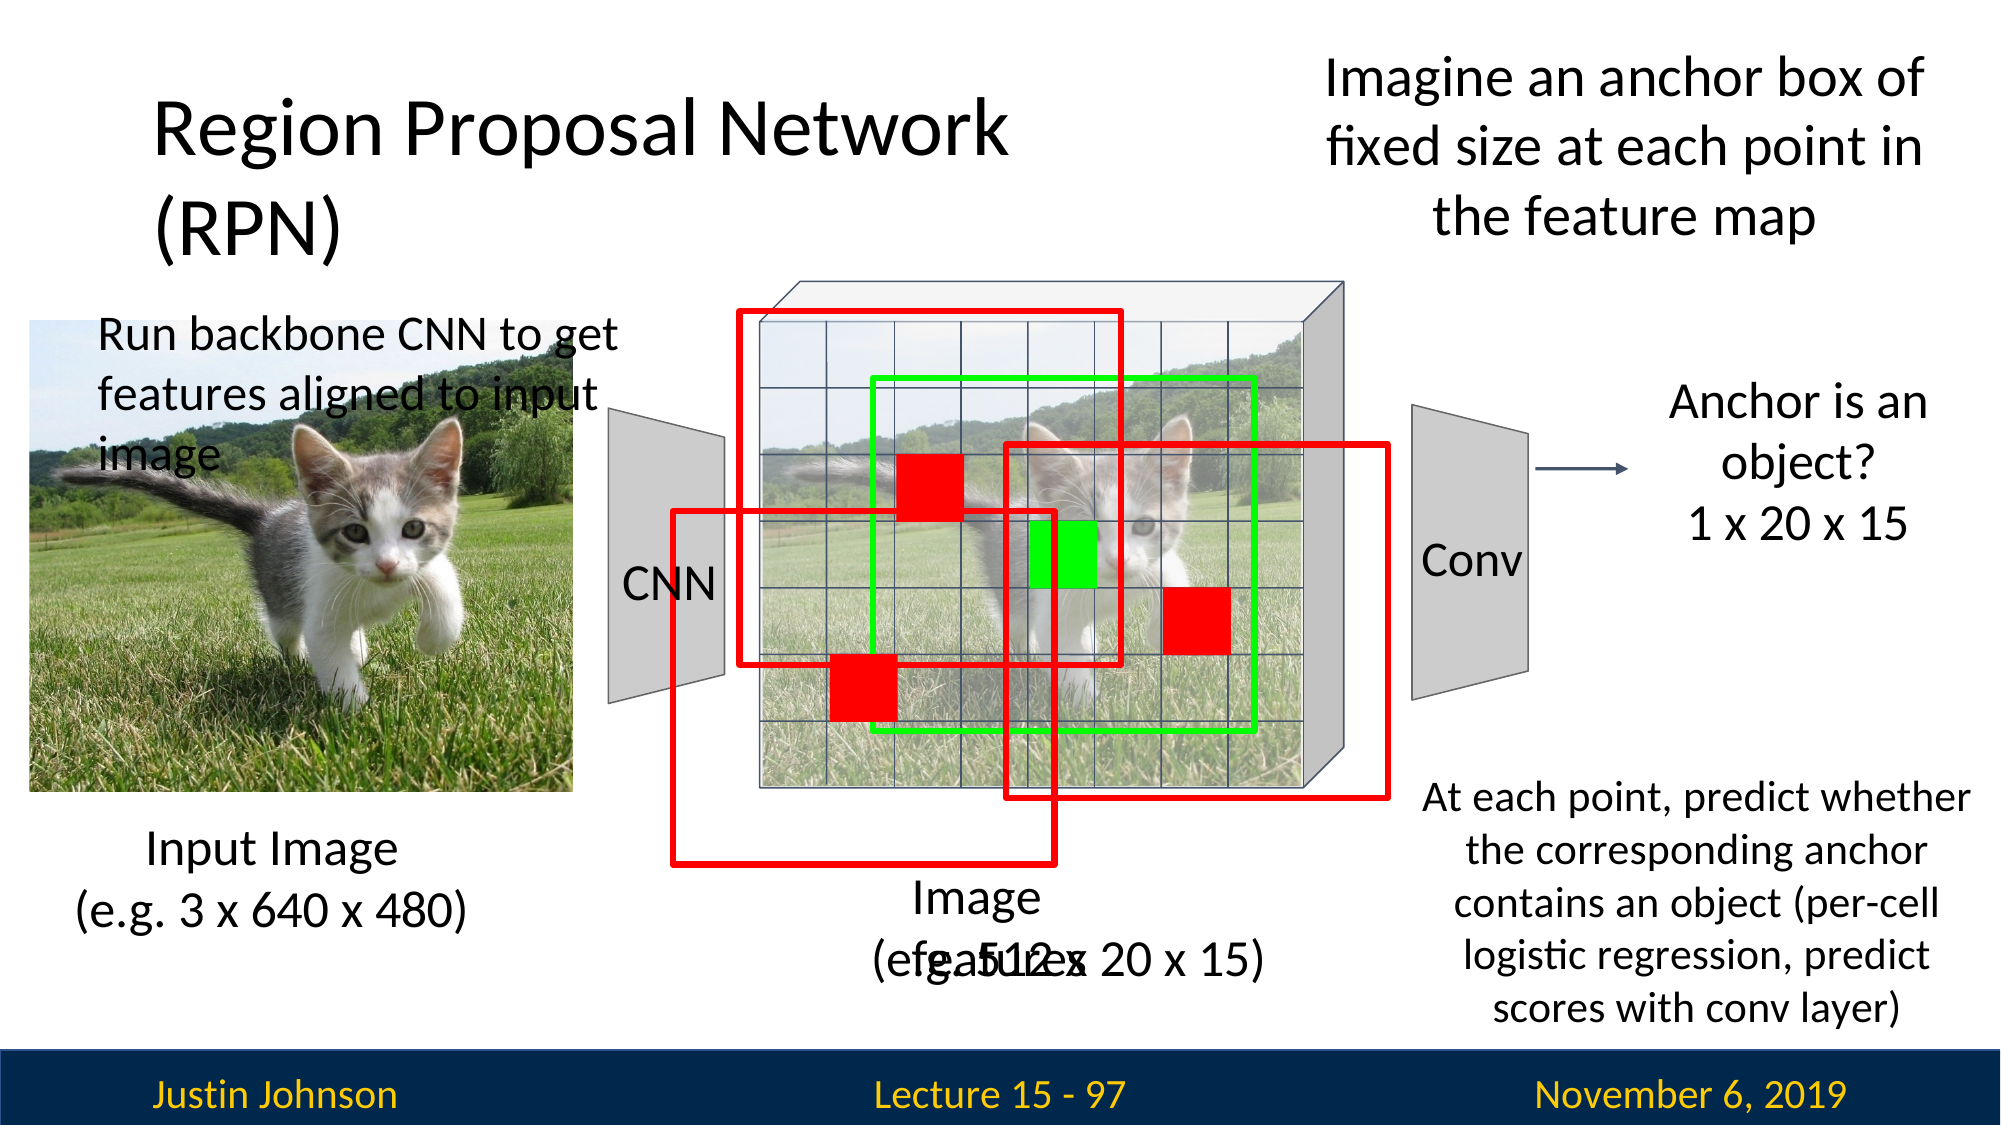

Imagine an anchor box of fixed size at each point in the feature map
Region Proposal Network (RPN)
Run backbone CNN to get features aligned to input image

Anchor is an object?
1 x 20 x 15

Conv
CNN

At each point, predict whether the corresponding anchor contains an object (per-cell logistic regression, predict scores with conv layer)
Input Image (e.g. 3 x 640 x 480)
Image features
(e.g. 512 x 20 x 15)
Justin Johnson
November 6, 2019
Lecture 15 - 97